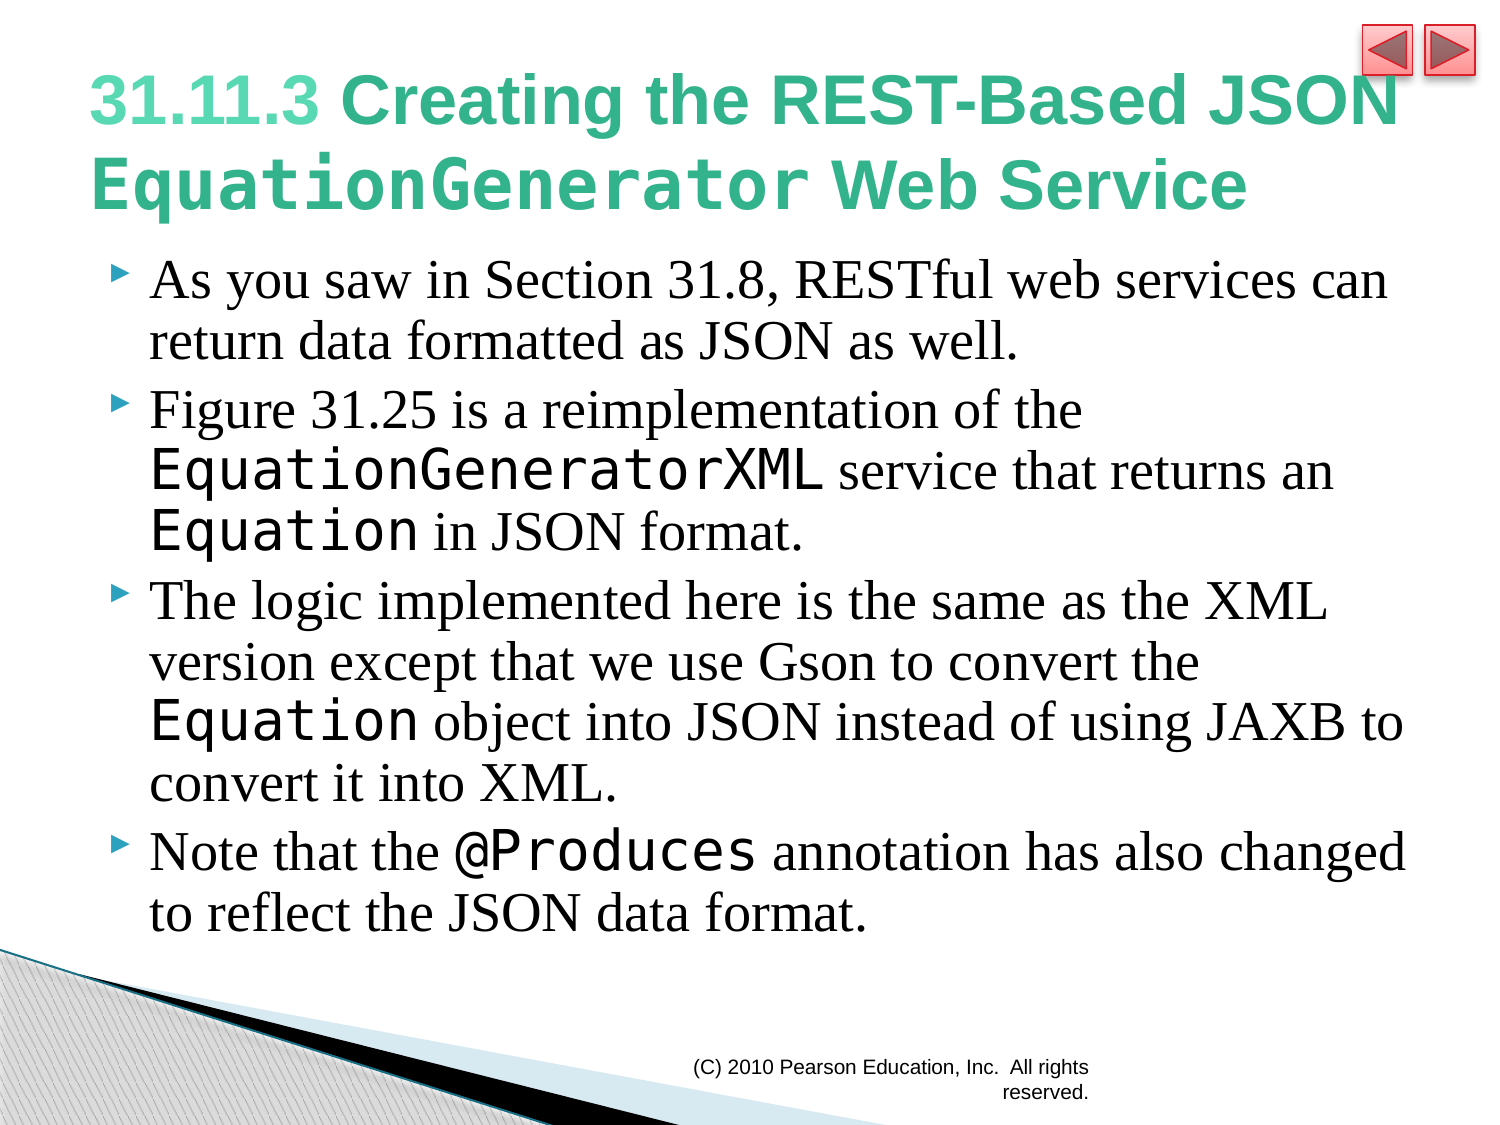

# 31.11.3 Creating the REST-Based JSON EquationGenerator Web Service
As you saw in Section 31.8, RESTful web services can return data formatted as JSON as well.
Figure 31.25 is a reimplementation of the EquationGeneratorXML service that returns an Equation in JSON format.
The logic implemented here is the same as the XML version except that we use Gson to convert the Equation object into JSON instead of using JAXB to convert it into XML.
Note that the @Produces annotation has also changed to reflect the JSON data format.

(C) 2010 Pearson Education, Inc.  All rights reserved.